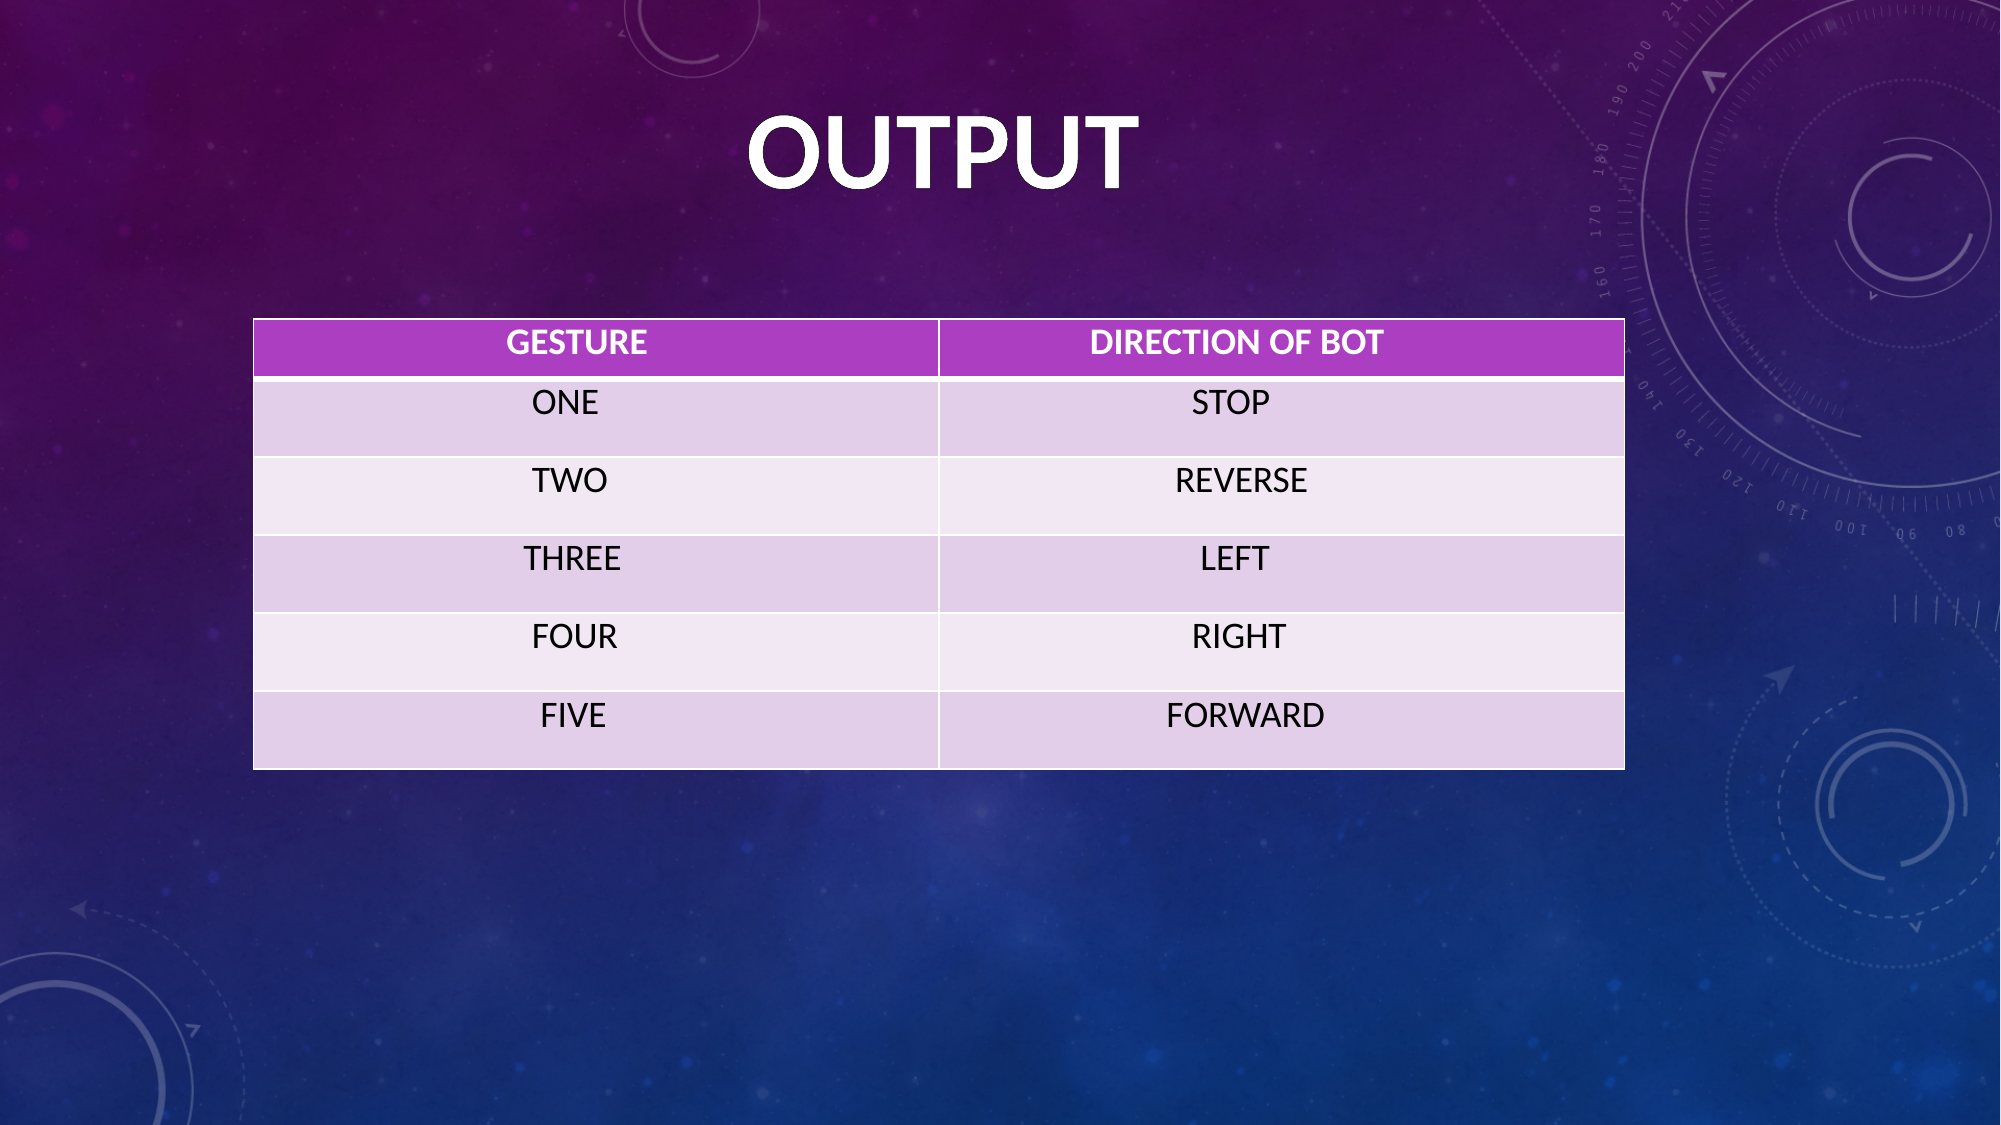

OUTPUT
| GESTURE | DIRECTION OF BOT |
| --- | --- |
| ONE | STOP |
| TWO | REVERSE |
| THREE | LEFT |
| FOUR | RIGHT |
| FIVE | FORWARD |